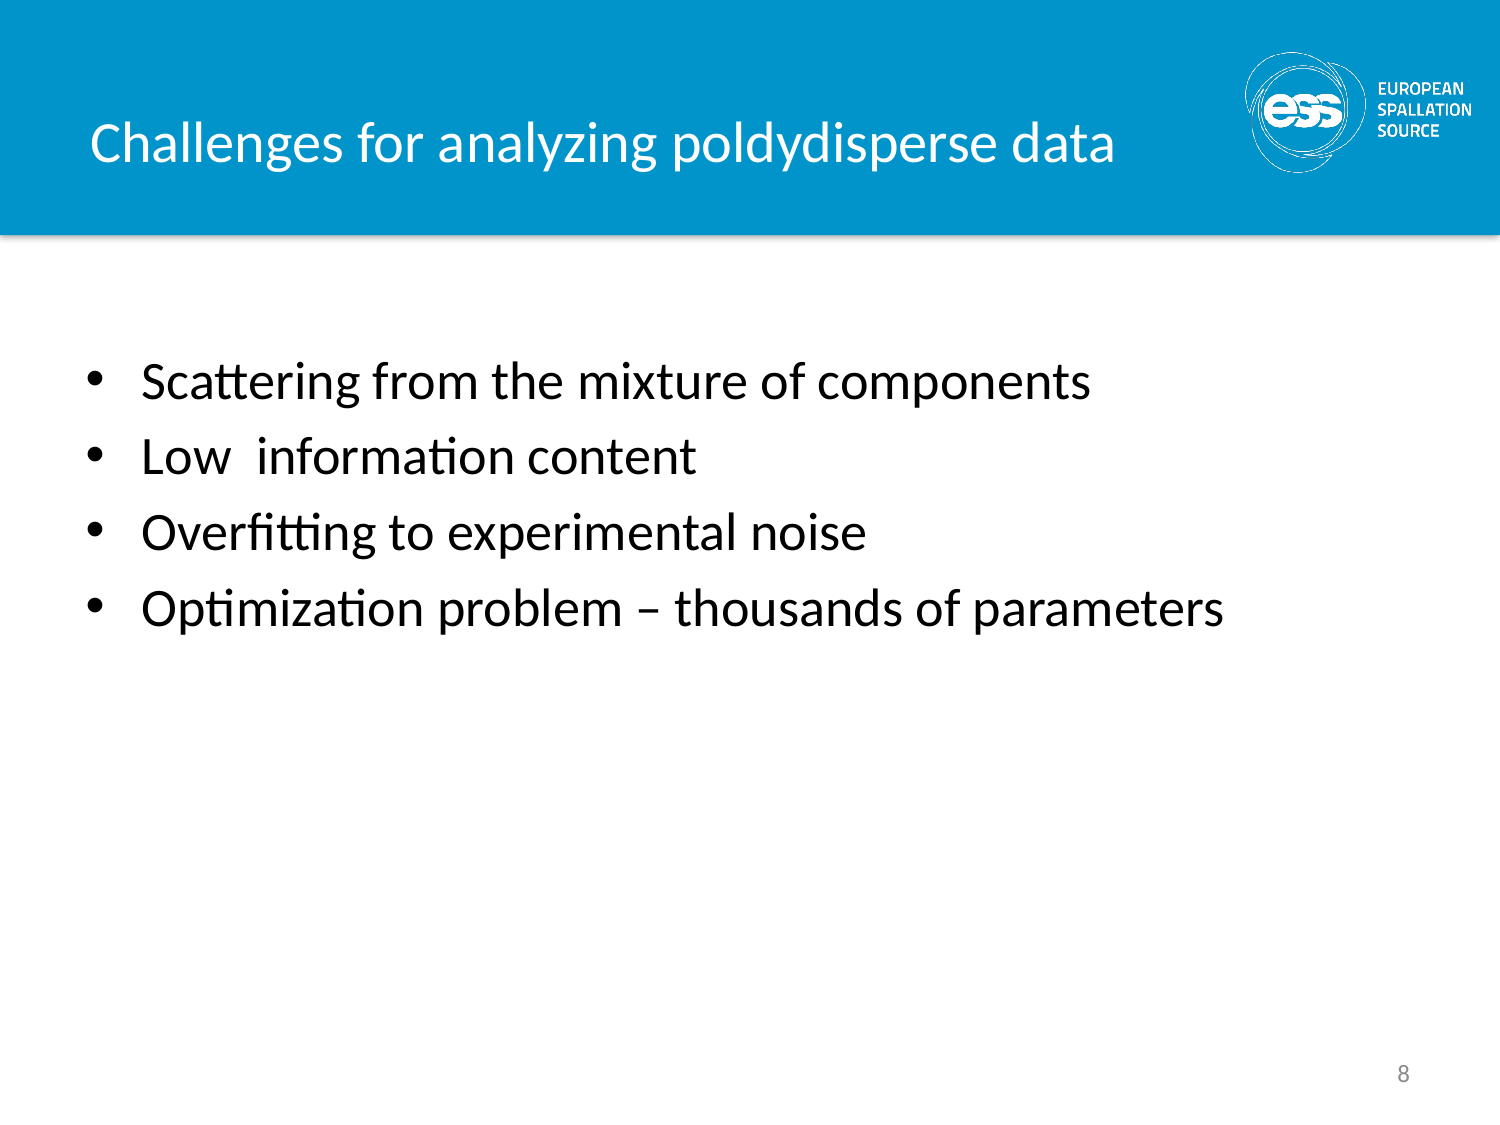

# Challenges for analyzing poldydisperse data
Scattering from the mixture of components
Low  information content
Overfitting to experimental noise
Optimization problem – thousands of parameters
8